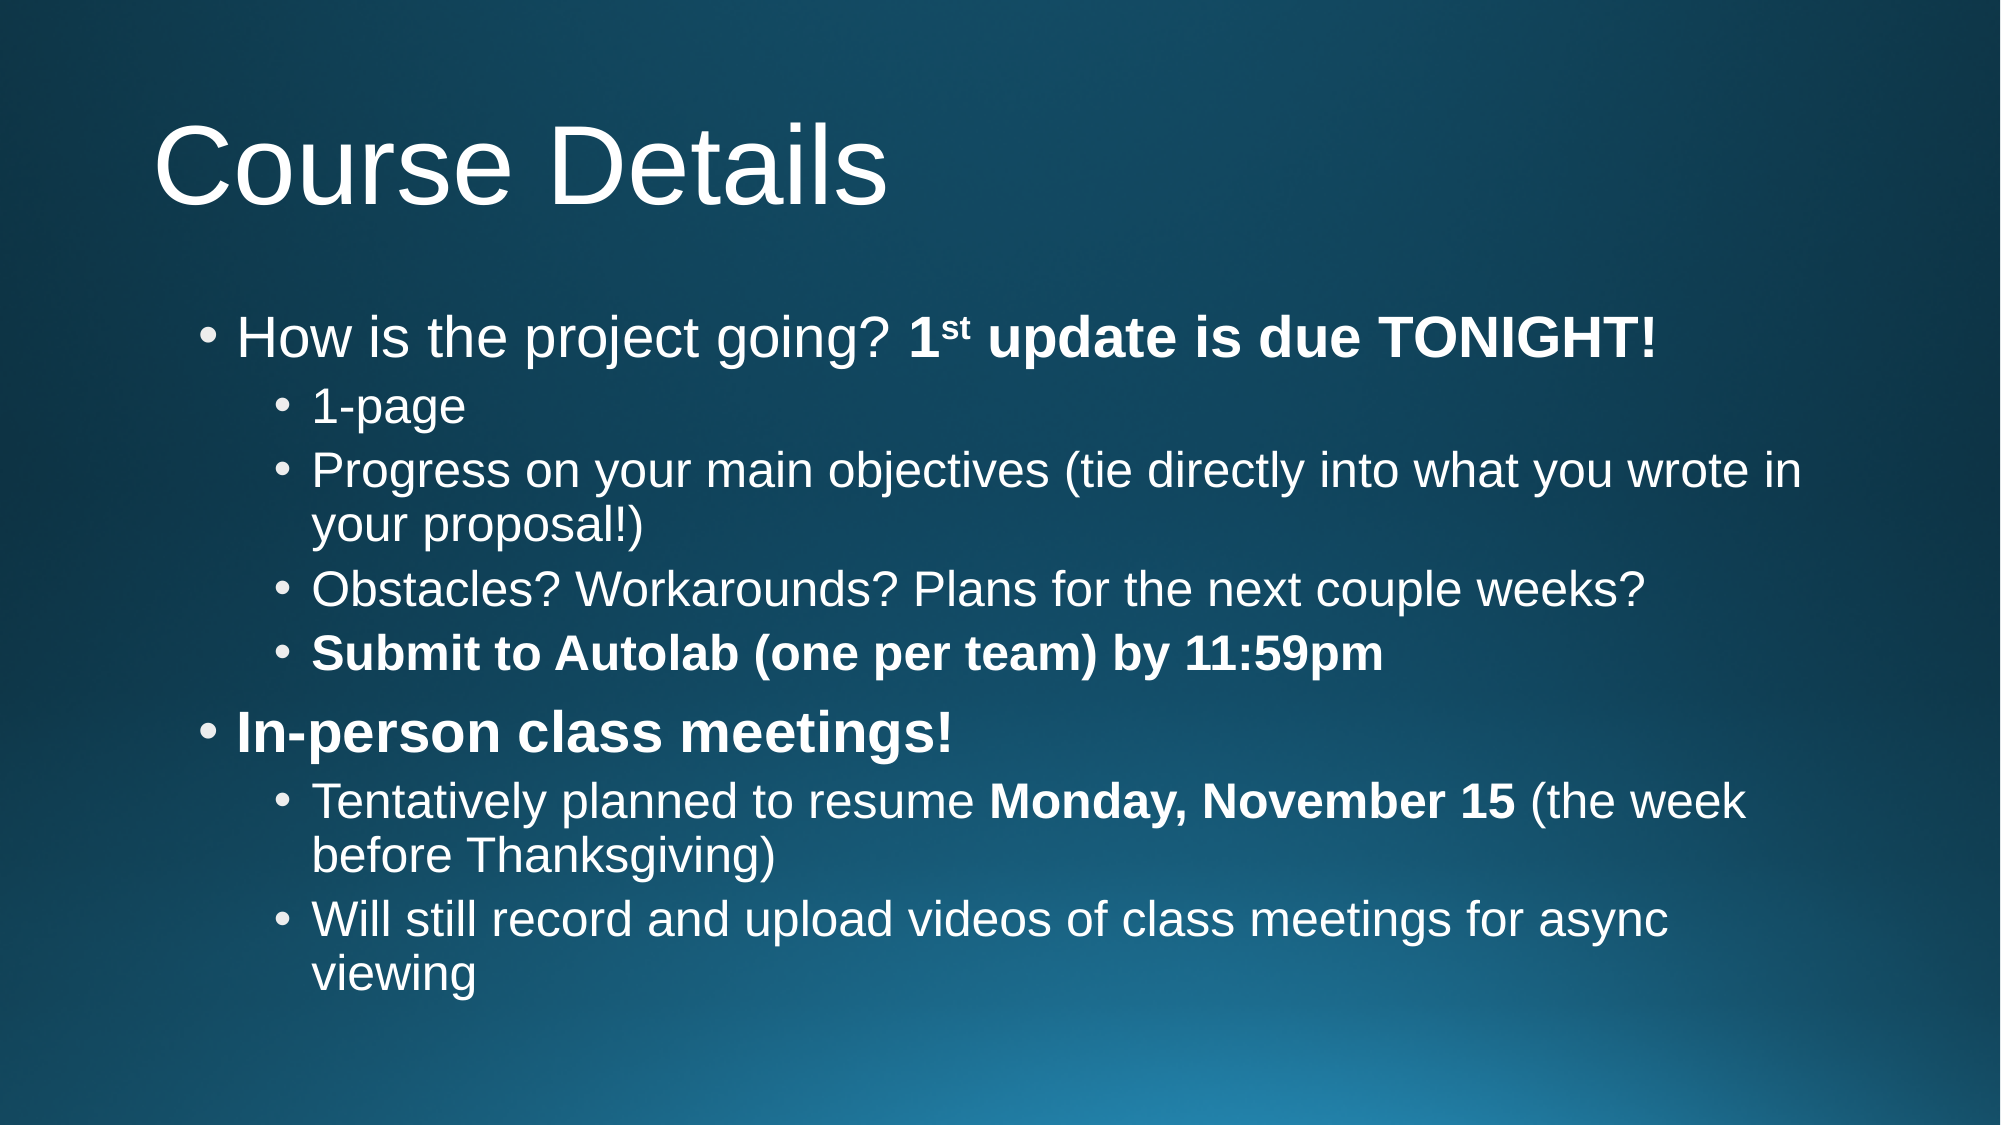

# Course Details
How is the project going? 1st update is due TONIGHT!
1-page
Progress on your main objectives (tie directly into what you wrote in your proposal!)
Obstacles? Workarounds? Plans for the next couple weeks?
Submit to Autolab (one per team) by 11:59pm
In-person class meetings!
Tentatively planned to resume Monday, November 15 (the week before Thanksgiving)
Will still record and upload videos of class meetings for async viewing